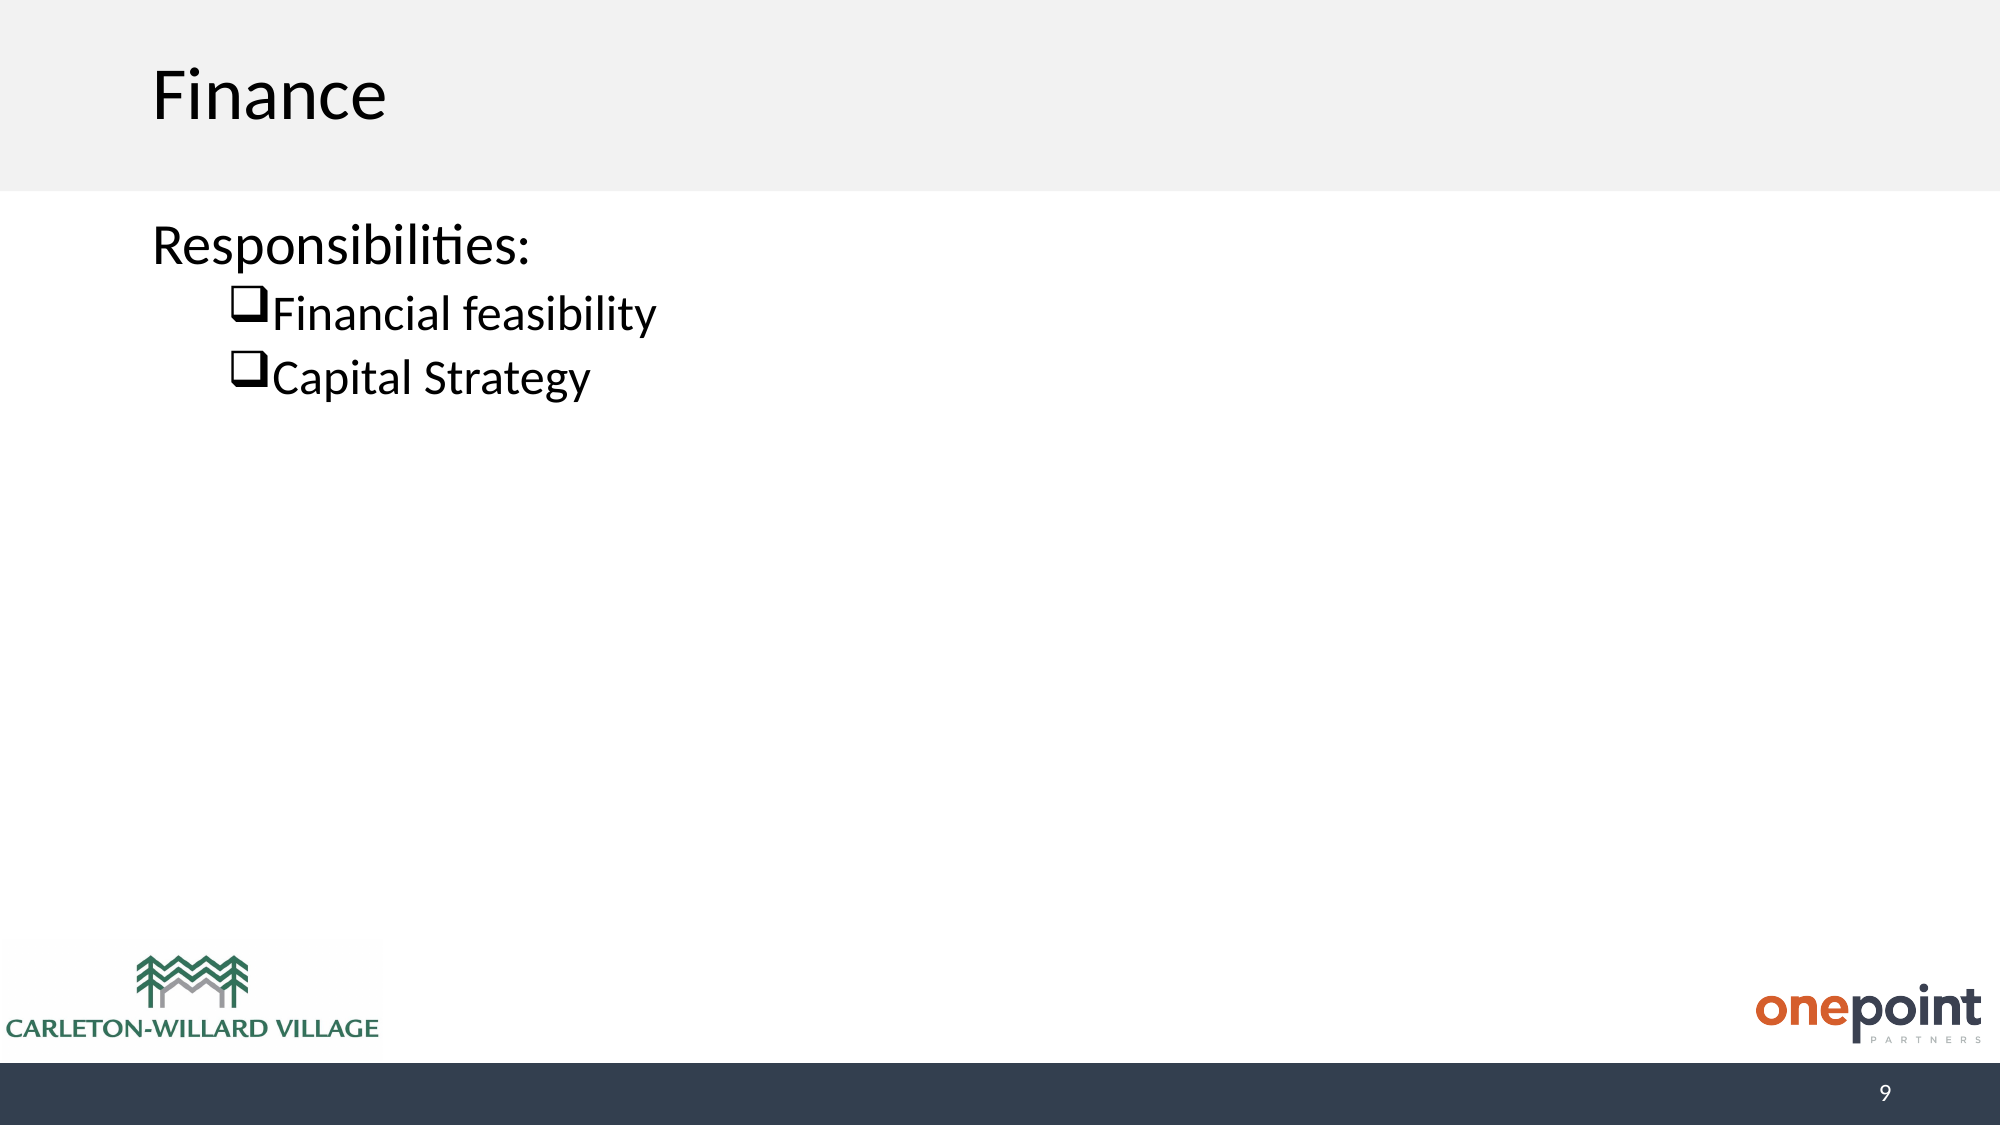

# Finance
Responsibilities:
Financial feasibility
Capital Strategy
9